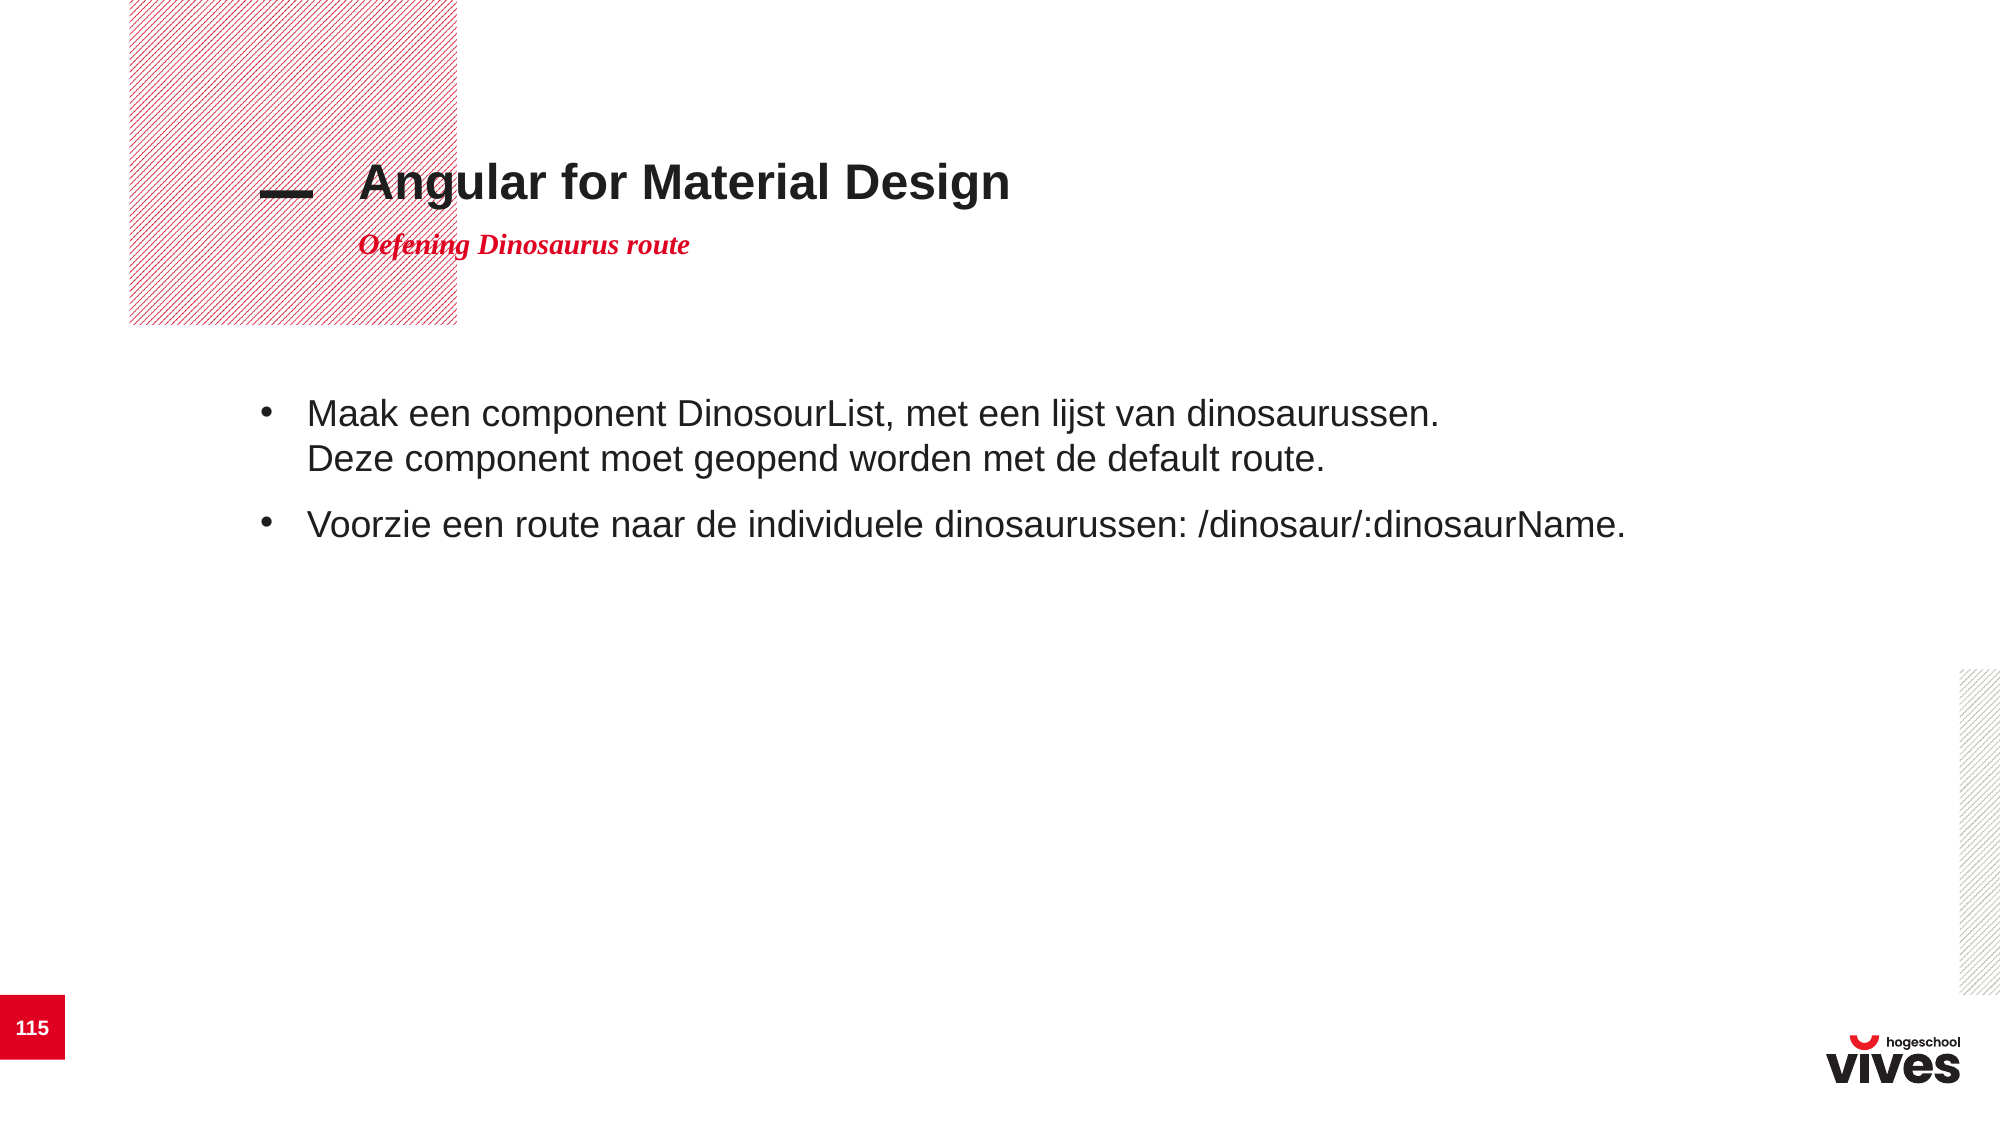

# Angular for Material Design
Oefening Dinosaurus route
Maak een component DinosourList, met een lijst van dinosaurussen.
Deze component moet geopend worden met de default route.
Voorzie een route naar de individuele dinosaurussen: /dinosaur/:dinosaurName.